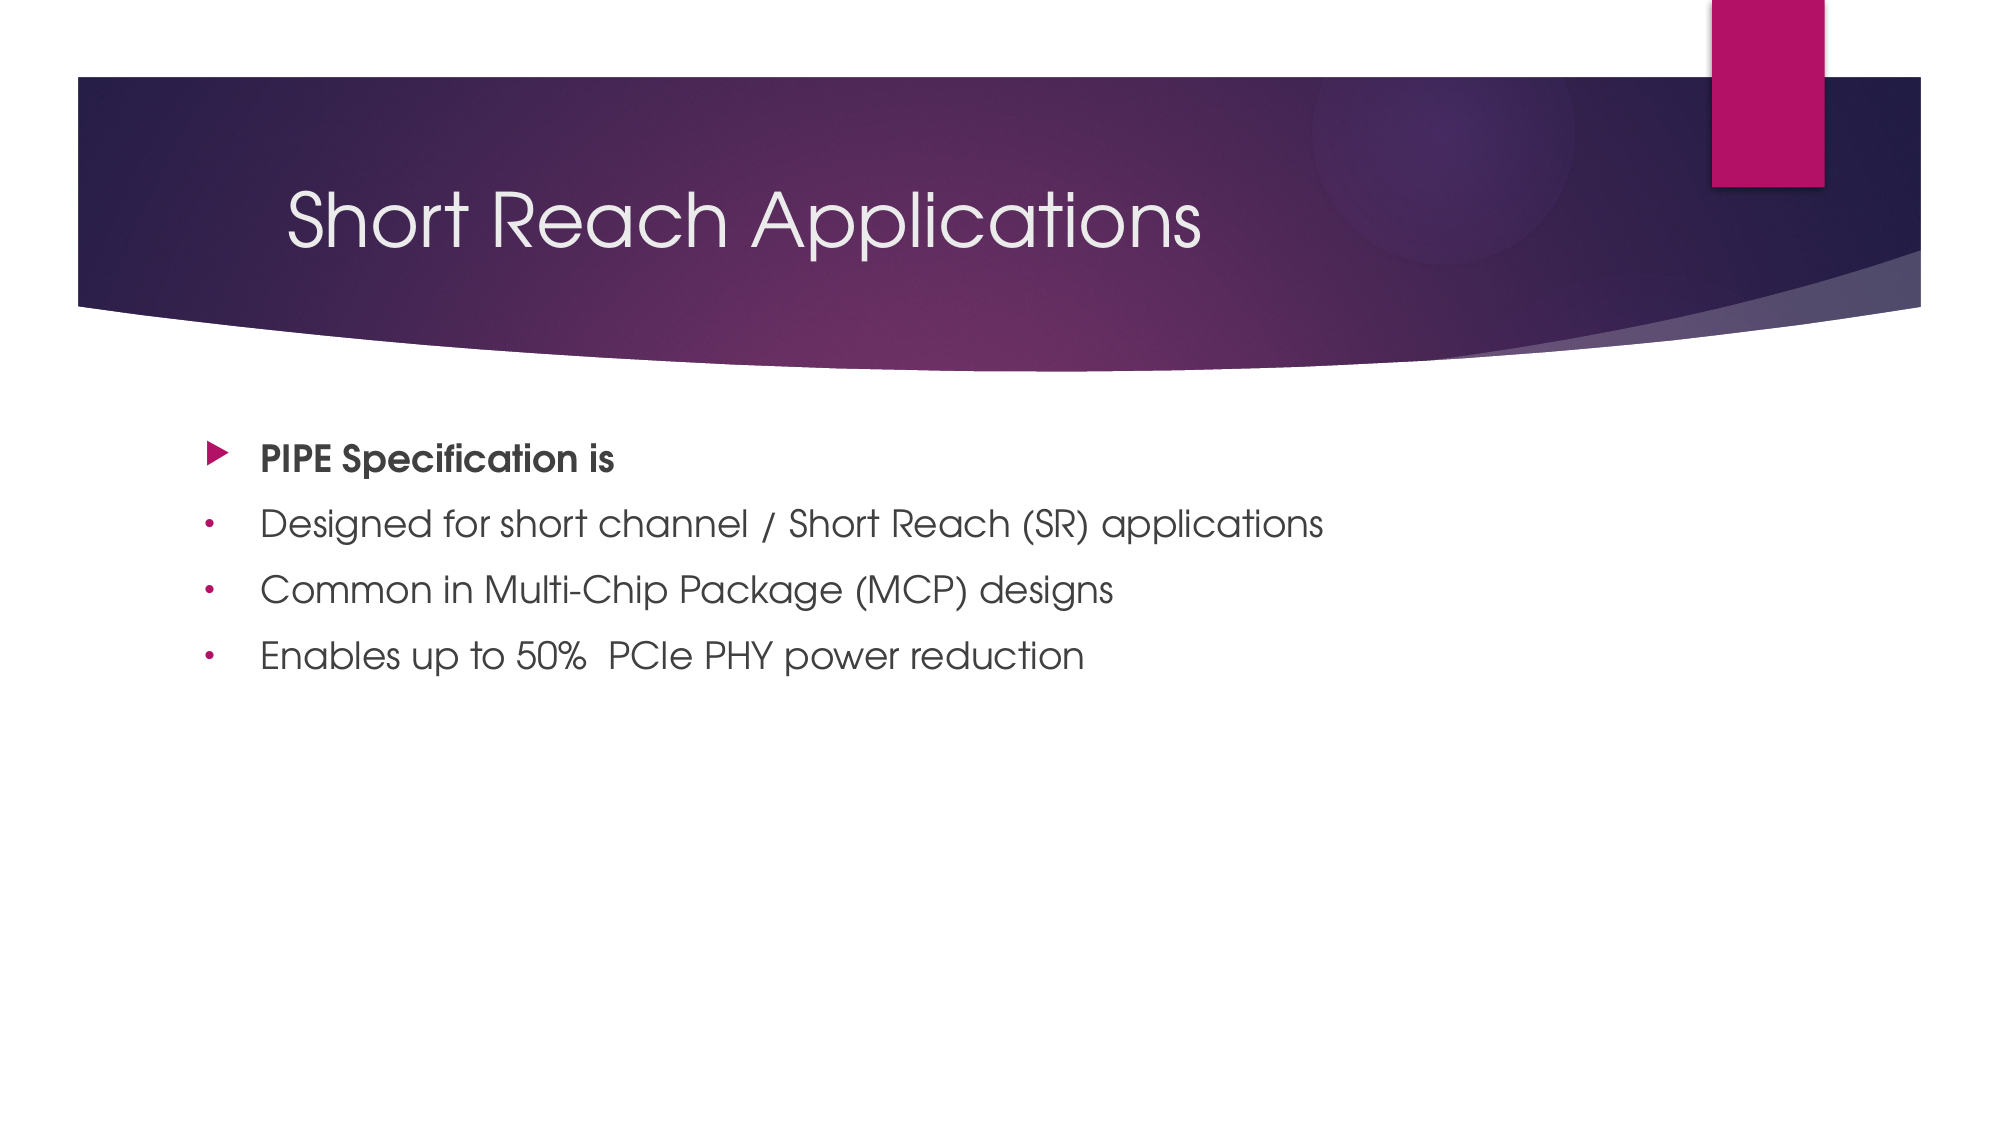

# Short Reach Applications
PIPE Specification is
Designed for short channel / Short Reach (SR) applications
Common in Multi-Chip Package (MCP) designs
Enables up to 50%  PCIe PHY power reduction